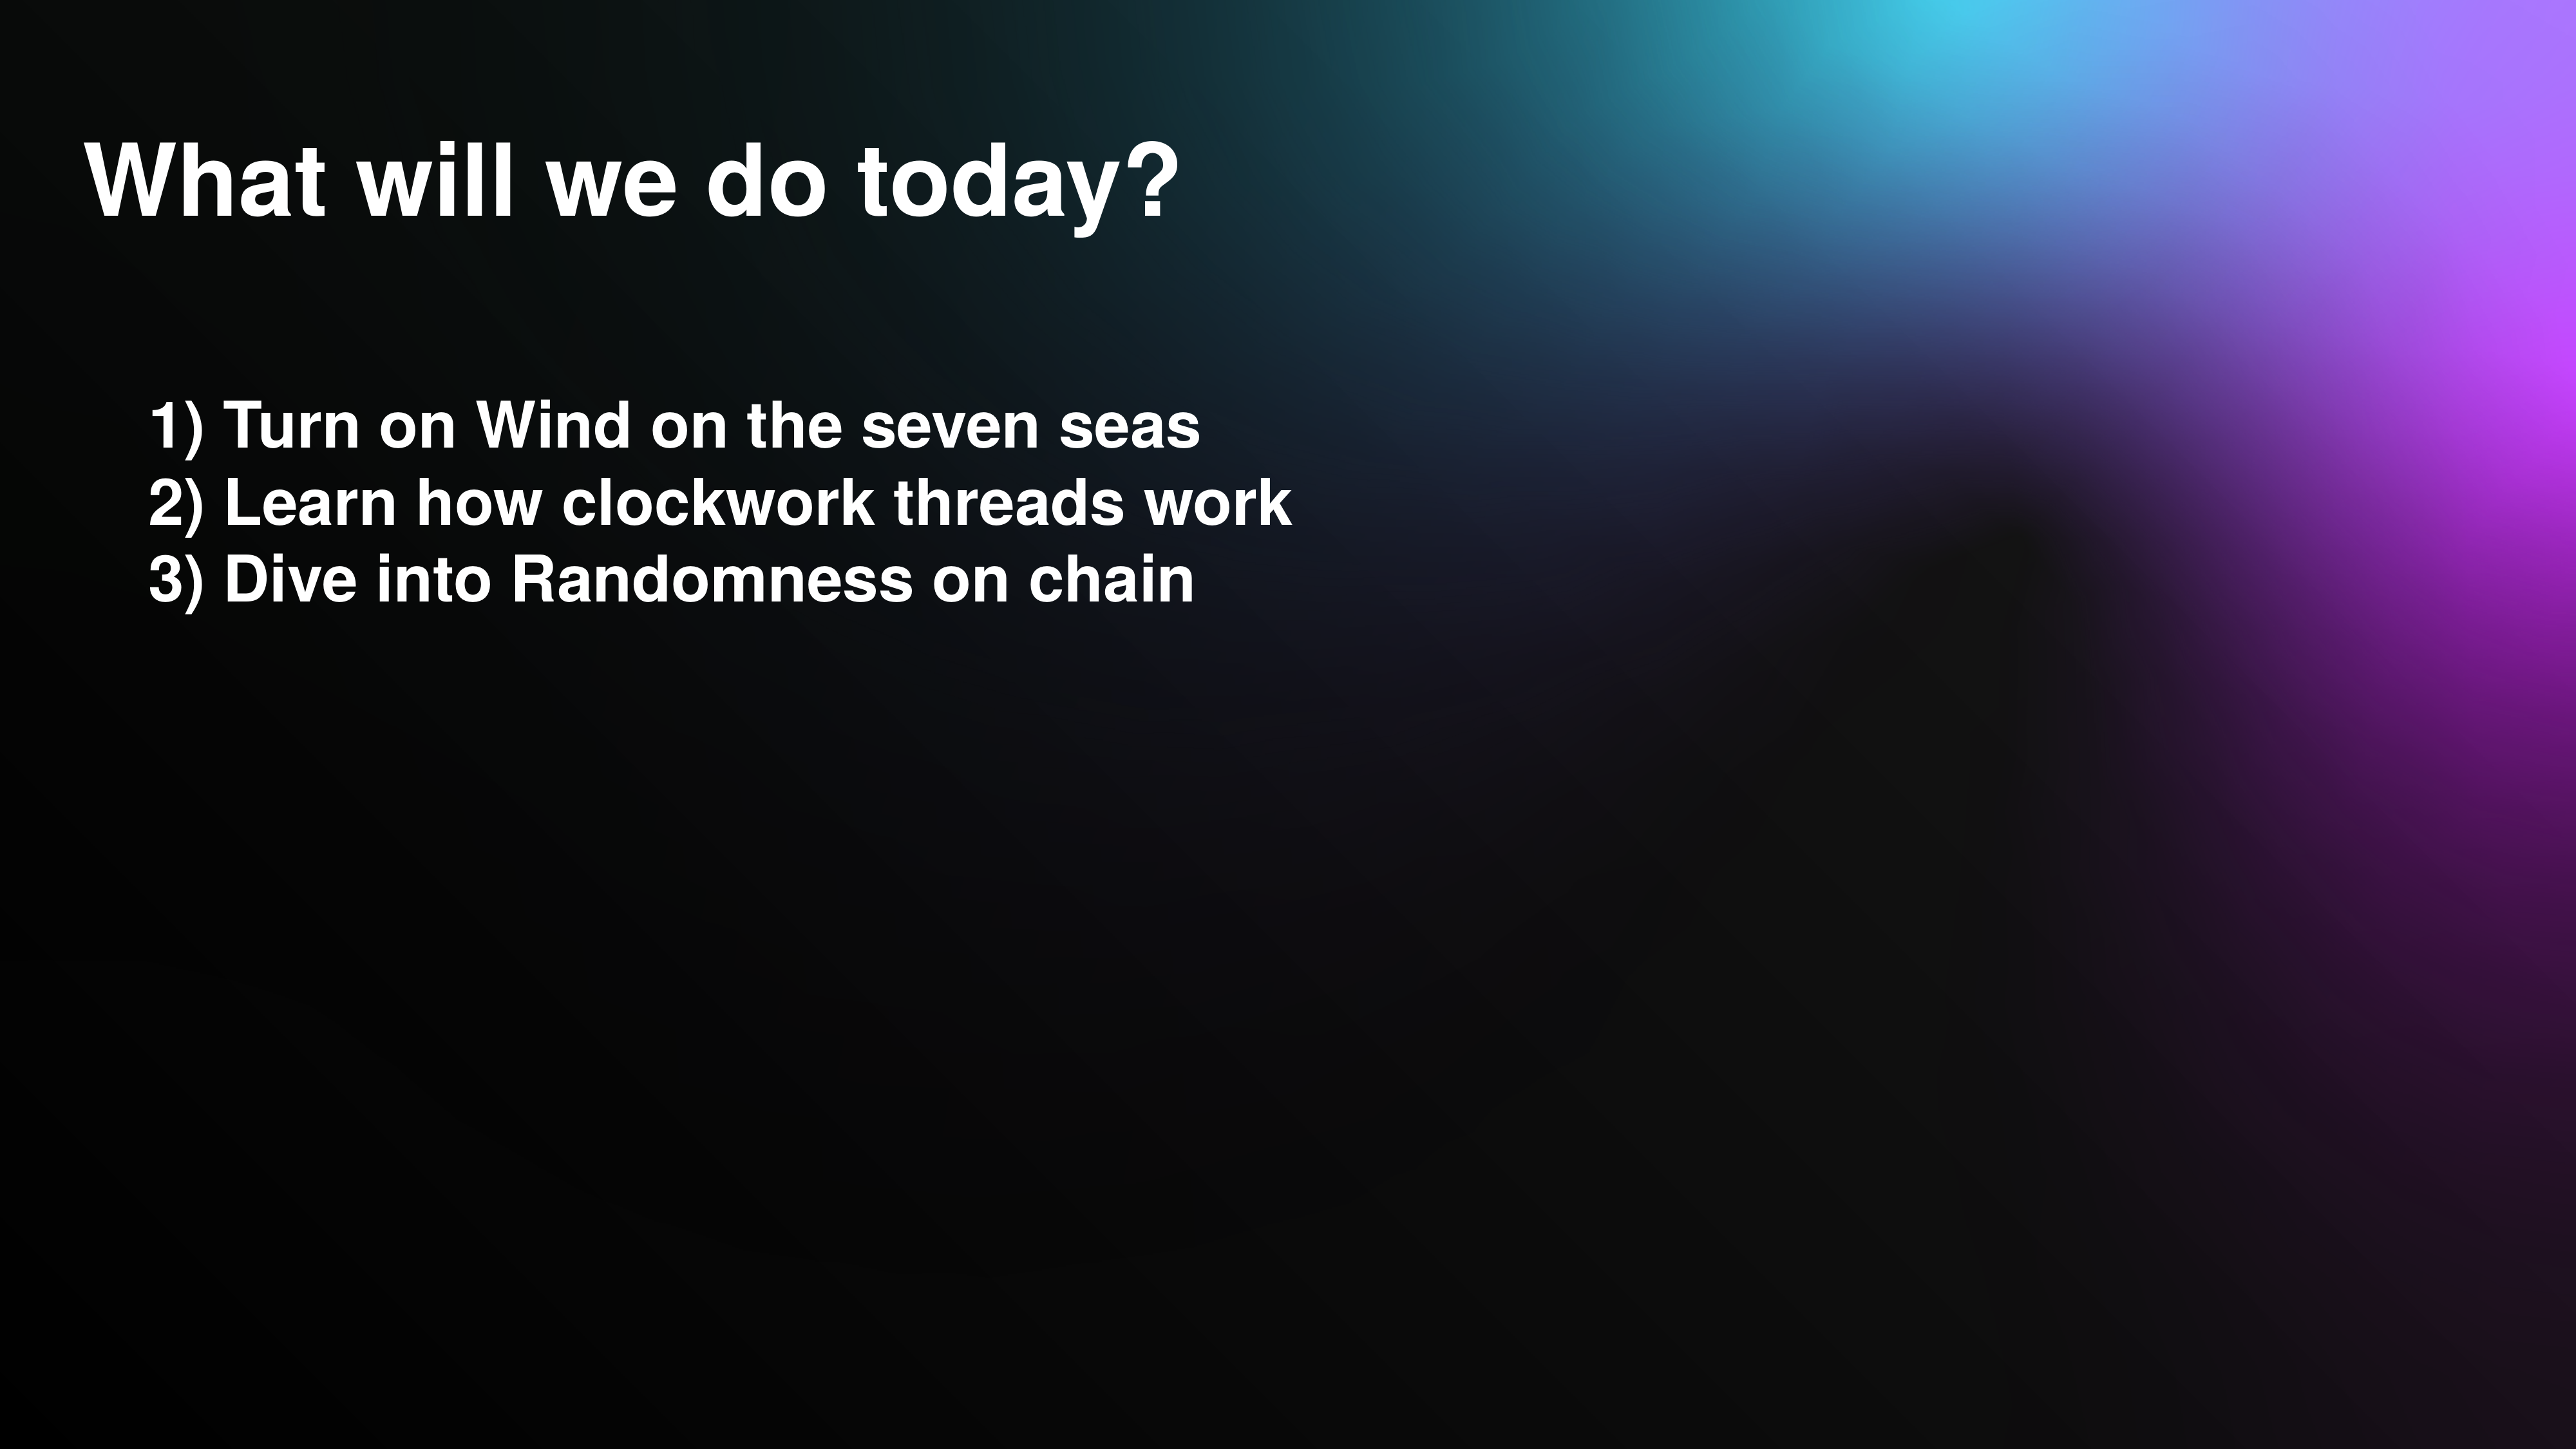

# What will we do today?
1) Turn on Wind on the seven seas
2) Learn how clockwork threads work
3) Dive into Randomness on chain